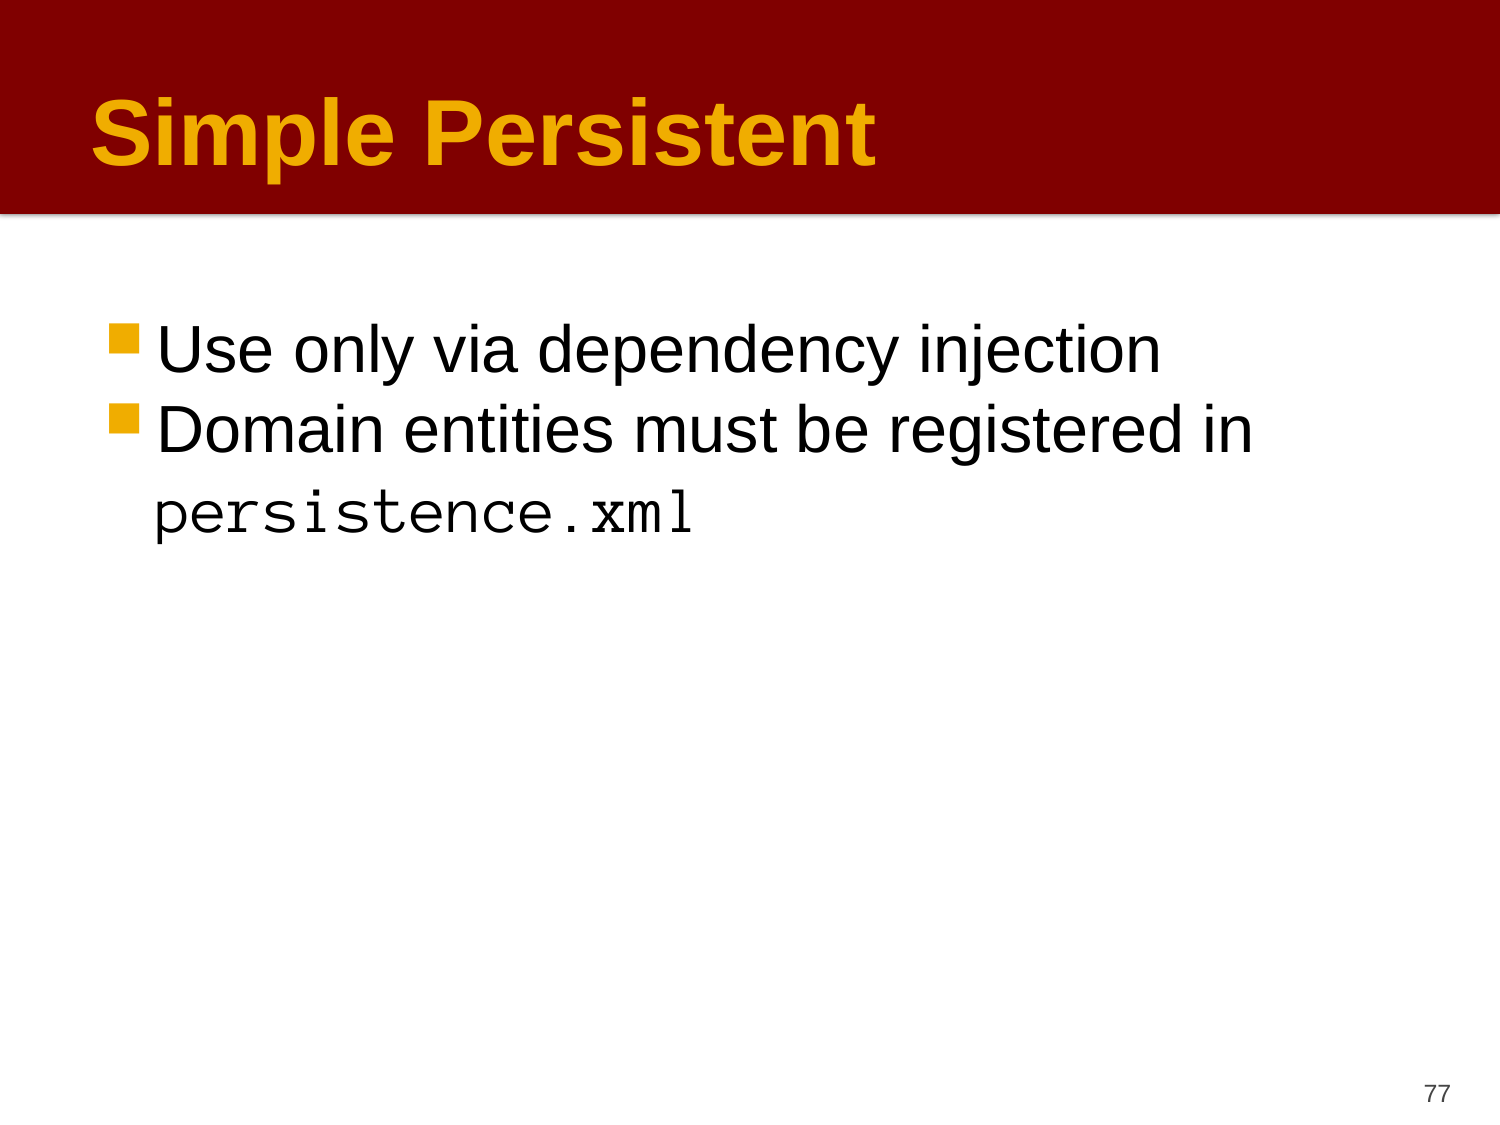

# Simple Persistent
Use only via dependency injection
Domain entities must be registered in persistence.xml

77